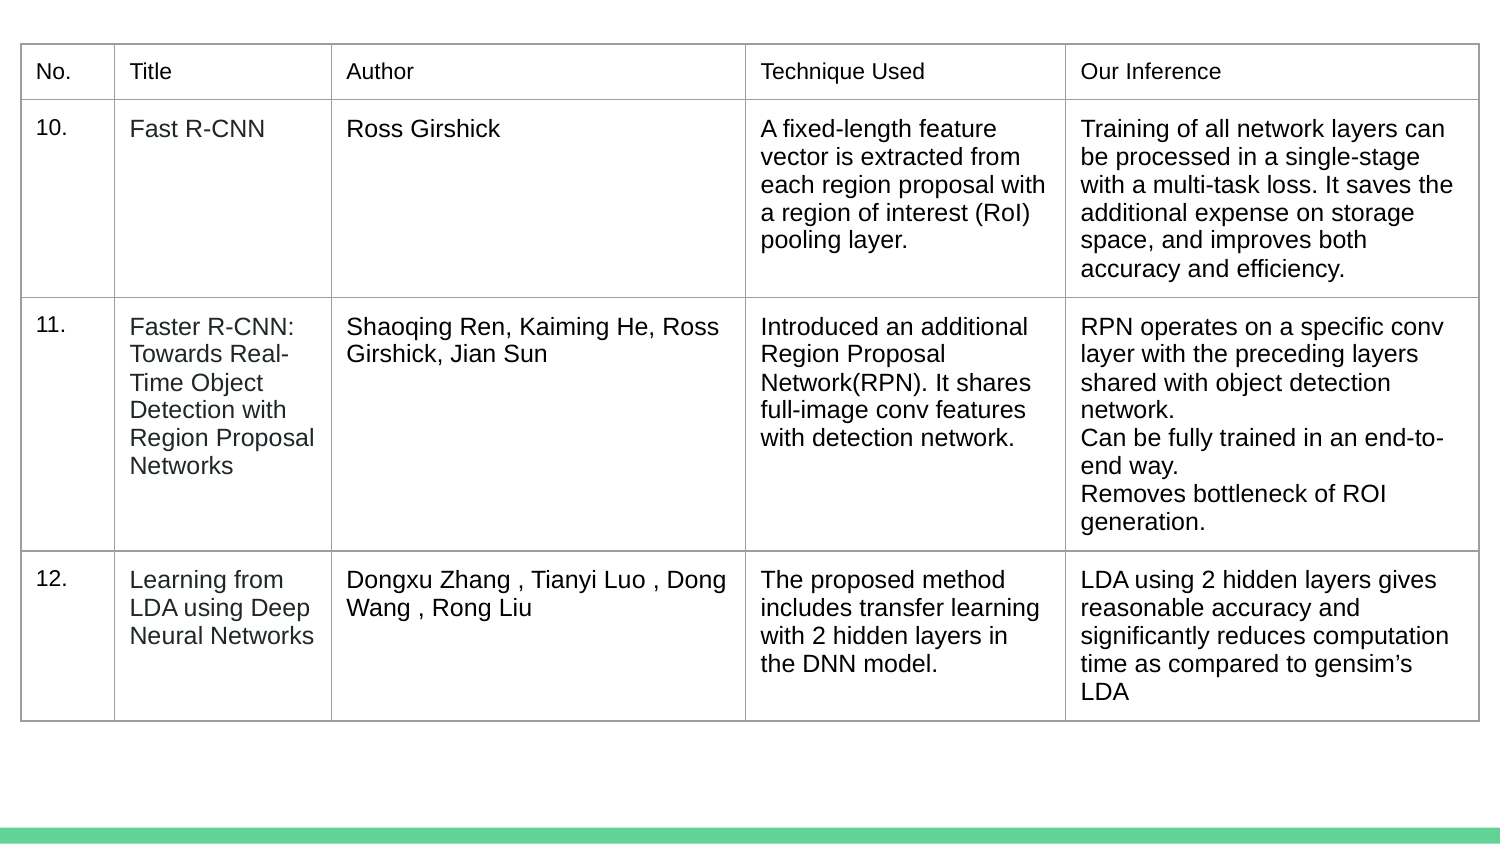

| No. | Title | Author | Technique Used | Our Inference |
| --- | --- | --- | --- | --- |
| 10. | Fast R-CNN | Ross Girshick | A fixed-length feature vector is extracted from each region proposal with a region of interest (RoI) pooling layer. | Training of all network layers can be processed in a single-stage with a multi-task loss. It saves the additional expense on storage space, and improves both accuracy and efficiency. |
| 11. | Faster R-CNN: Towards Real-Time Object Detection with Region Proposal Networks | Shaoqing Ren, Kaiming He, Ross Girshick, Jian Sun | Introduced an additional Region Proposal Network(RPN). It shares full-image conv features with detection network. | RPN operates on a specific conv layer with the preceding layers shared with object detection network. Can be fully trained in an end-to-end way. Removes bottleneck of ROI generation. |
| 12. | Learning from LDA using Deep Neural Networks | Dongxu Zhang , Tianyi Luo , Dong Wang , Rong Liu | The proposed method includes transfer learning with 2 hidden layers in the DNN model. | LDA using 2 hidden layers gives reasonable accuracy and significantly reduces computation time as compared to gensim’s LDA |